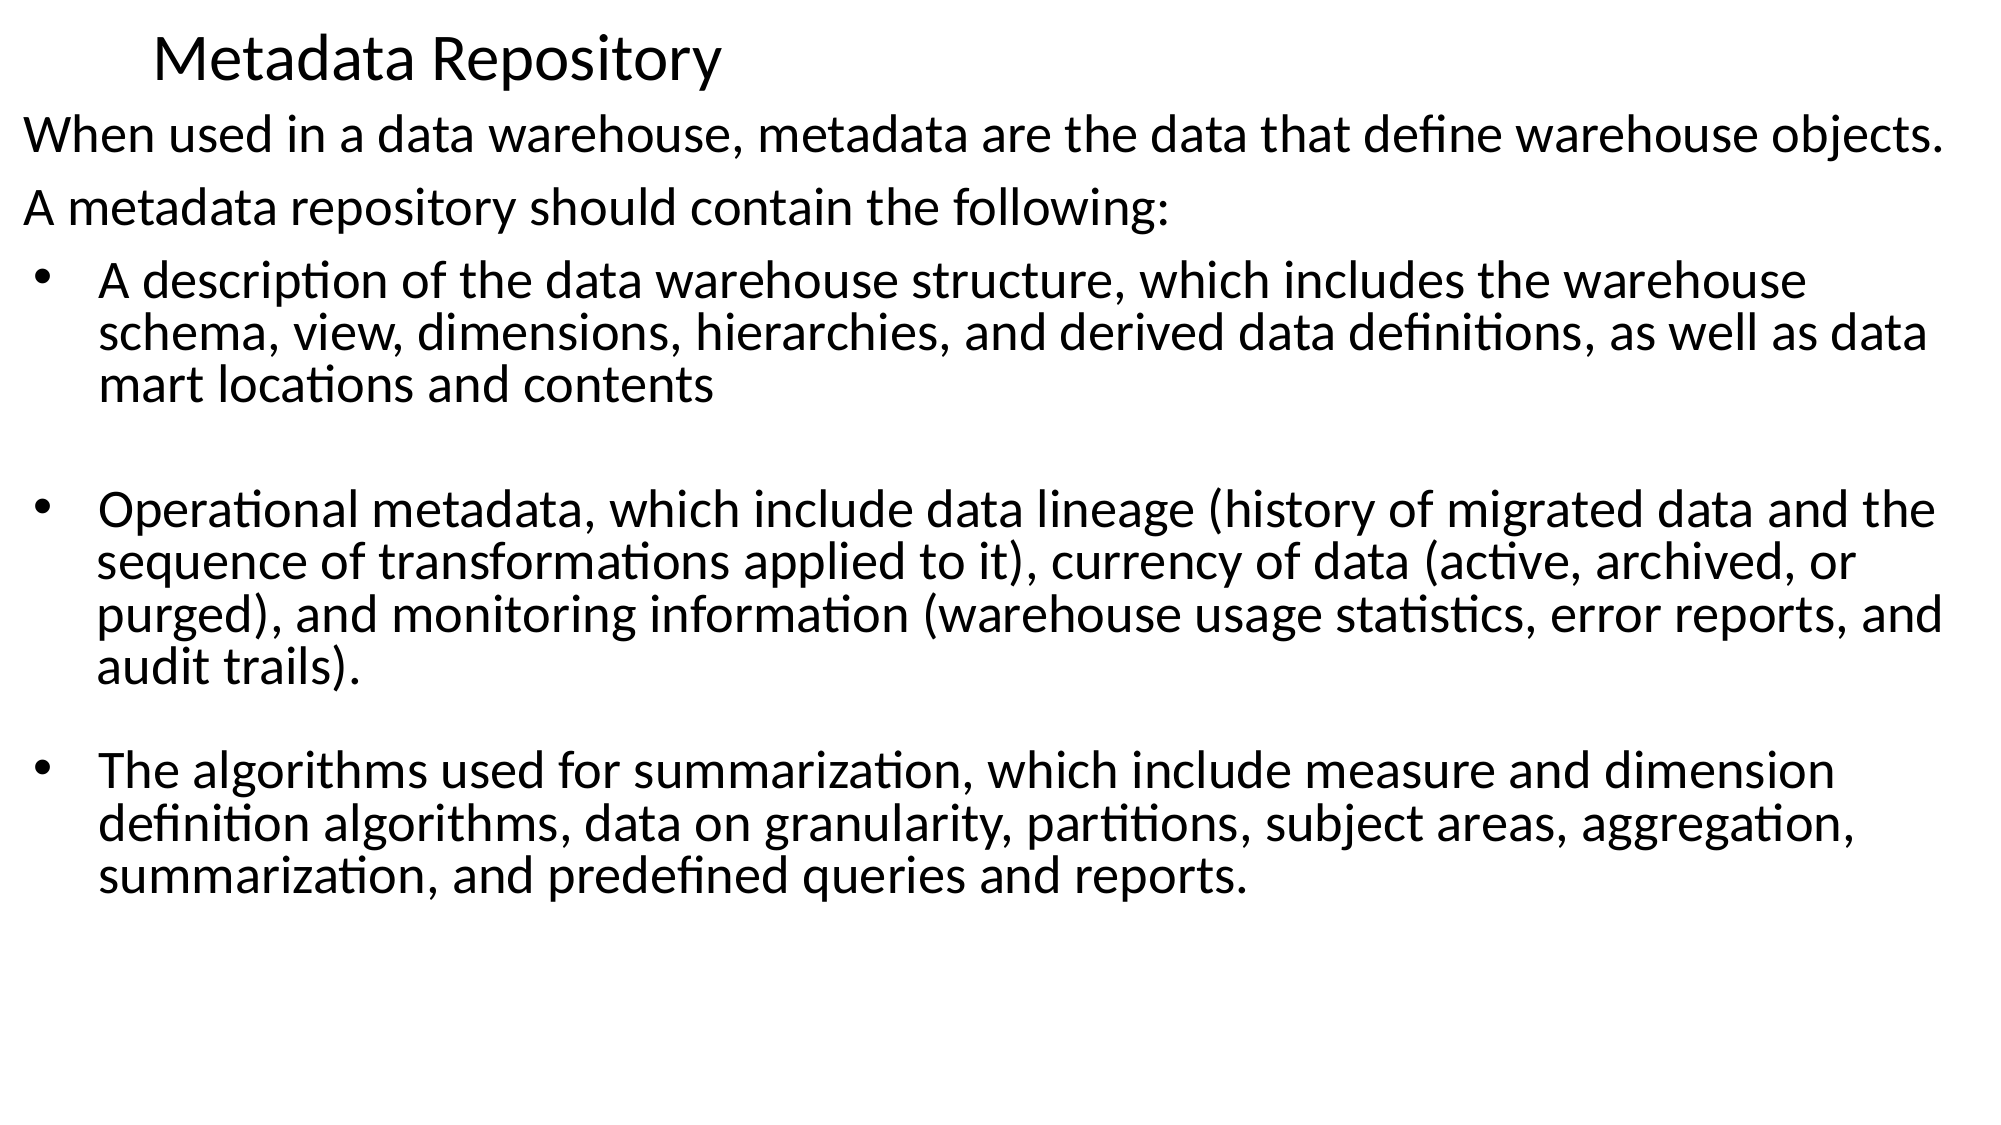

# Metadata Repository
When used in a data warehouse, metadata are the data that define warehouse objects.
A metadata repository should contain the following:
A description of the data warehouse structure, which includes the warehouse schema, view, dimensions, hierarchies, and derived data definitions, as well as data mart locations and contents

Operational metadata, which include data lineage (history of migrated data and the
      sequence of transformations applied to it), currency of data (active, archived, or
      purged), and monitoring information (warehouse usage statistics, error reports, and
      audit trails).

The algorithms used for summarization, which include measure and dimension       definition algorithms, data on granularity, partitions, subject areas, aggregation, summarization, and predefined queries and reports.